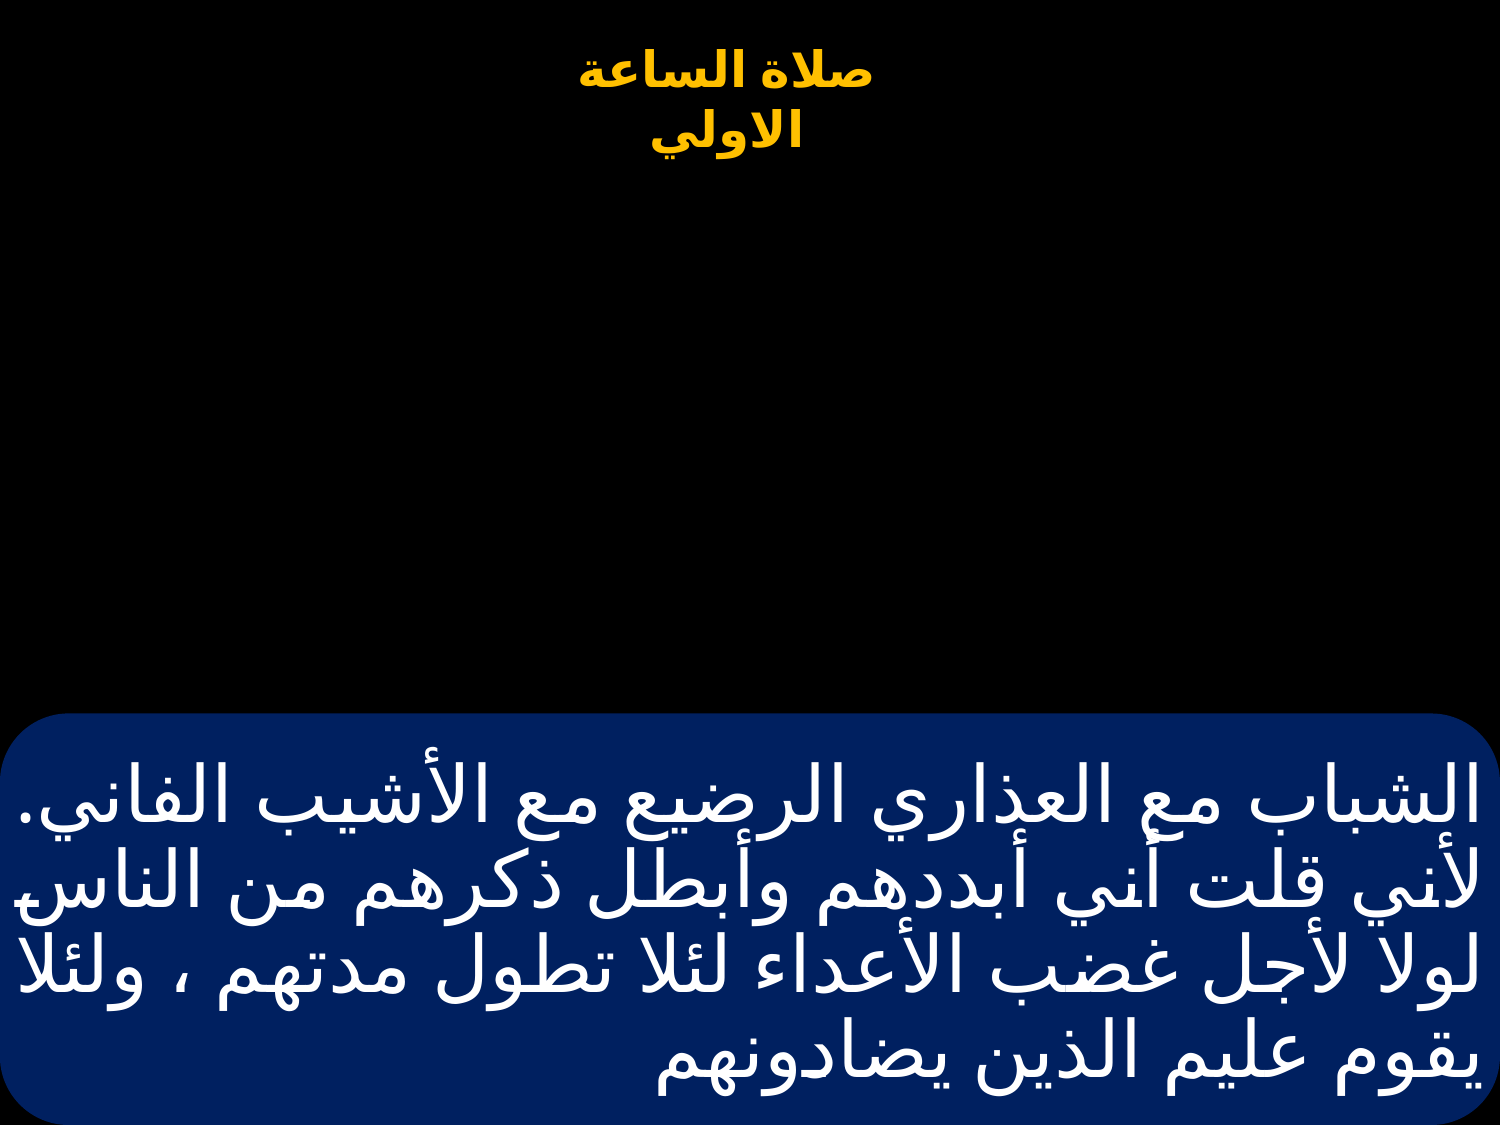

# الشباب مع العذاري الرضيع مع الأشيب الفاني. لأني قلت أني أبددهم وأبطل ذكرهم من الناس لولا لأجل غضب الأعداء لئلا تطول مدتهم ، ولئلا يقوم عليم الذين يضادونهم